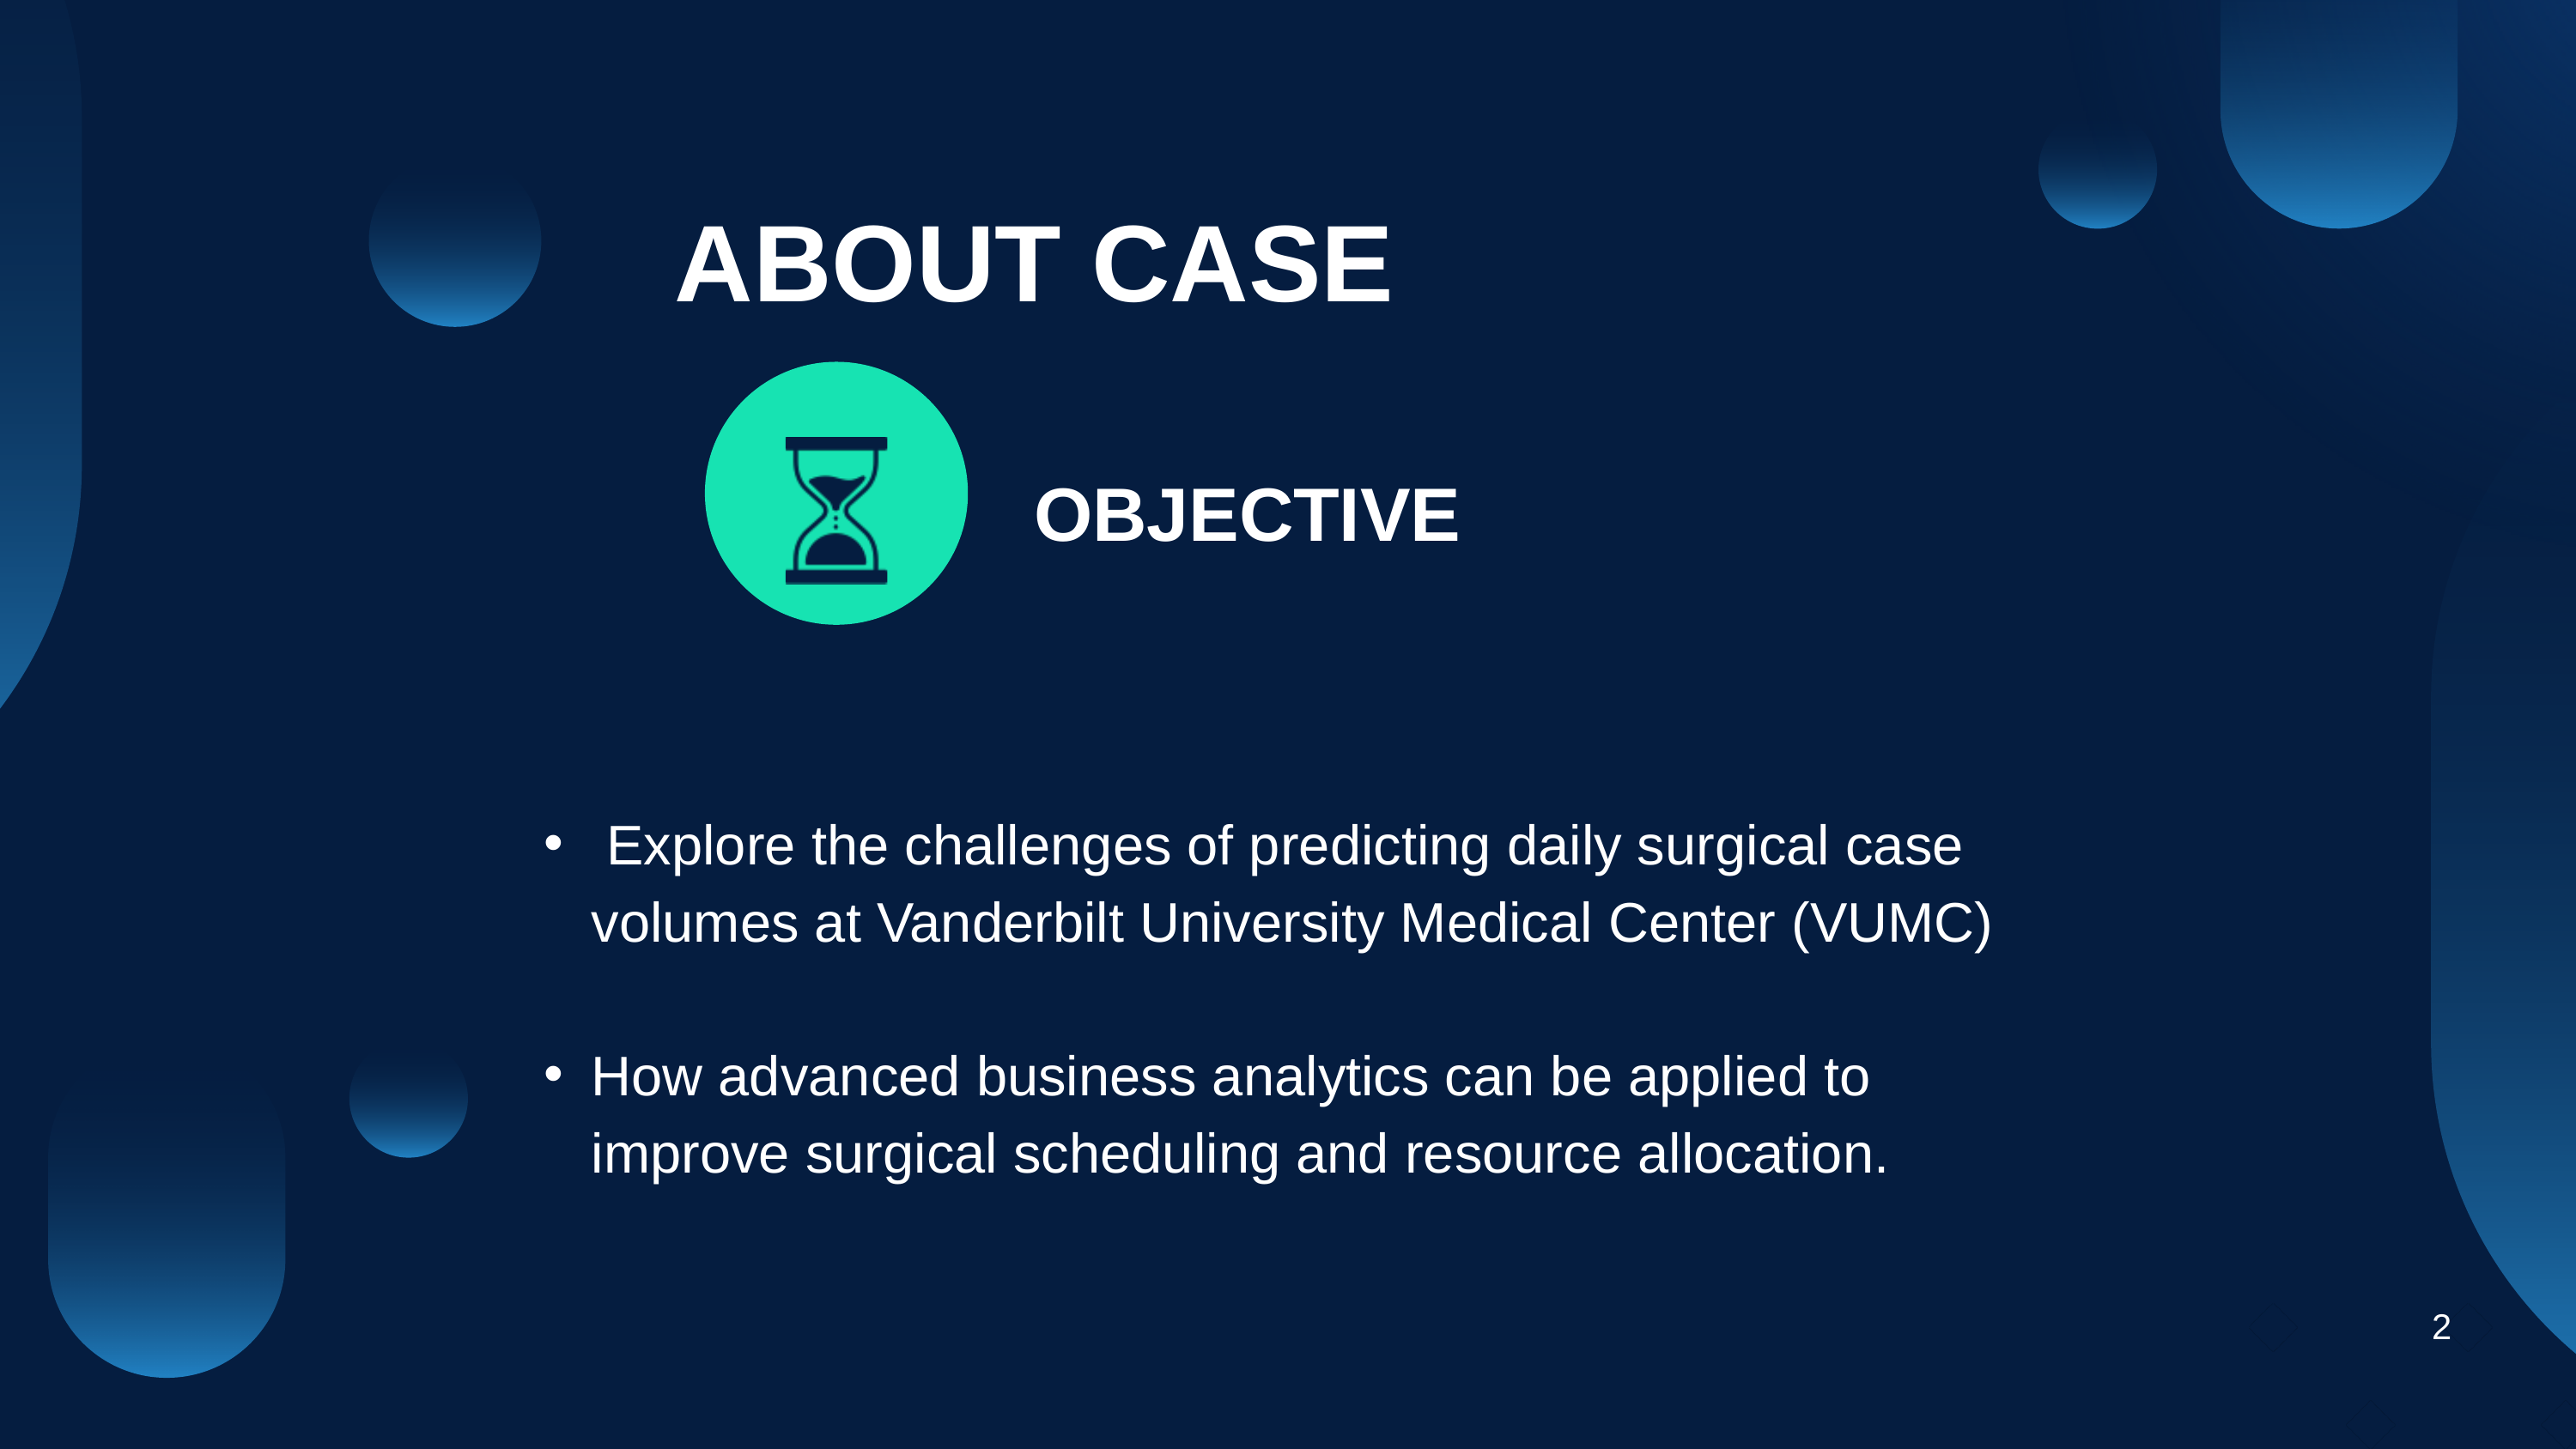

ABOUT CASE

OBJECTIVE
 Explore the challenges of predicting daily surgical case volumes at Vanderbilt University Medical Center (VUMC)

How advanced business analytics can be applied to improve surgical scheduling and resource allocation.

2